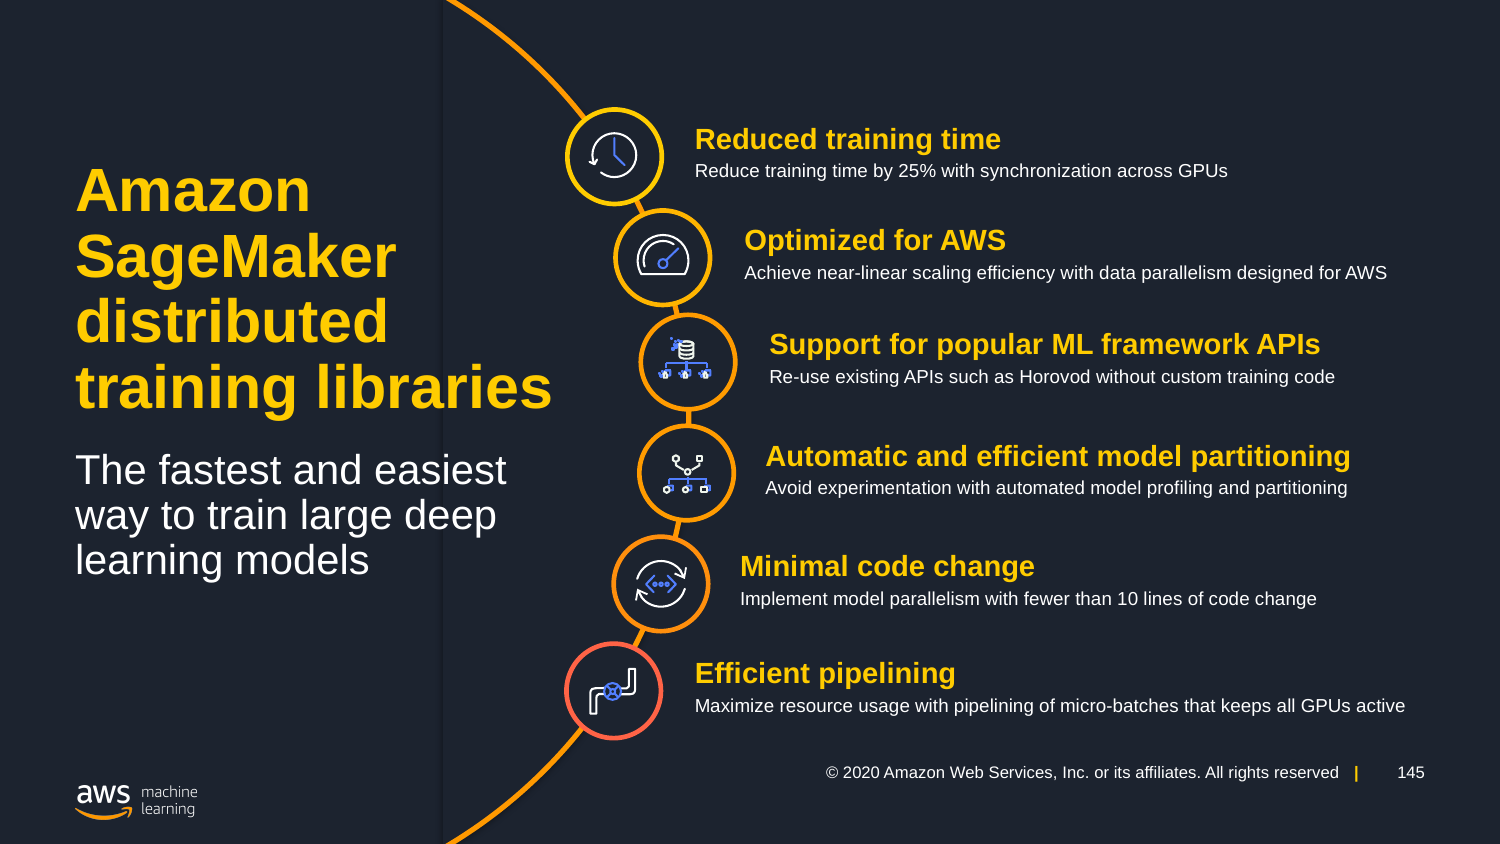

Reduced training time

Reduce training time by 25% with synchronization across GPUs
# Amazon SageMaker distributed training libraries
Optimized for AWS

Achieve near-linear scaling efficiency with data parallelism designed for AWS
Support for popular ML framework APIs

Re-use existing APIs such as Horovod without custom training code
Automatic and efficient model partitioning

The fastest and easiest way to train large deep learning models
Avoid experimentation with automated model profiling and partitioning
Minimal code change

Implement model parallelism with fewer than 10 lines of code change
Efficient pipelining

Maximize resource usage with pipelining of micro-batches that keeps all GPUs active